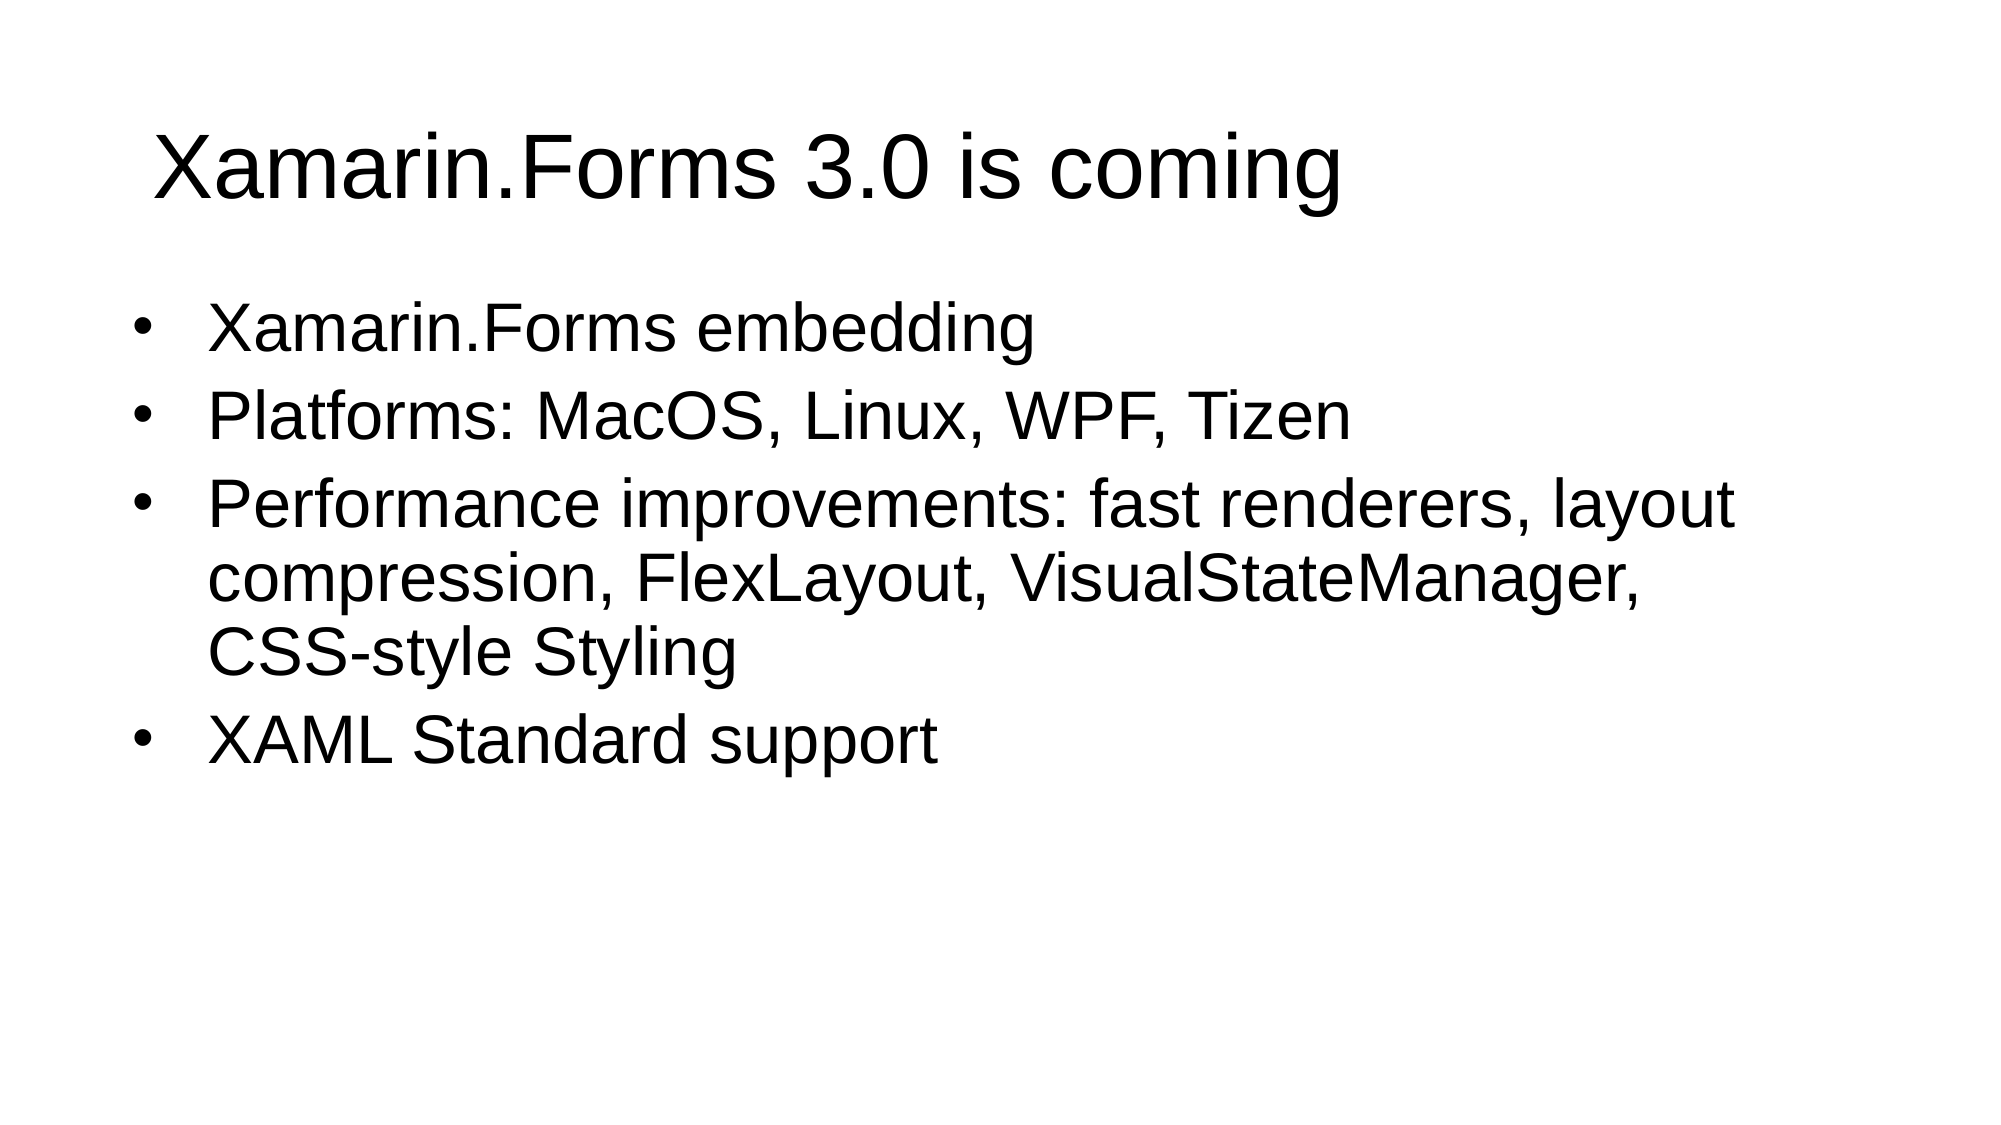

# Xamarin.Forms 3.0 is coming
Xamarin.Forms embedding
Platforms: MacOS, Linux, WPF, Tizen
Performance improvements: fast renderers, layout compression, FlexLayout, VisualStateManager, CSS-style Styling
XAML Standard support